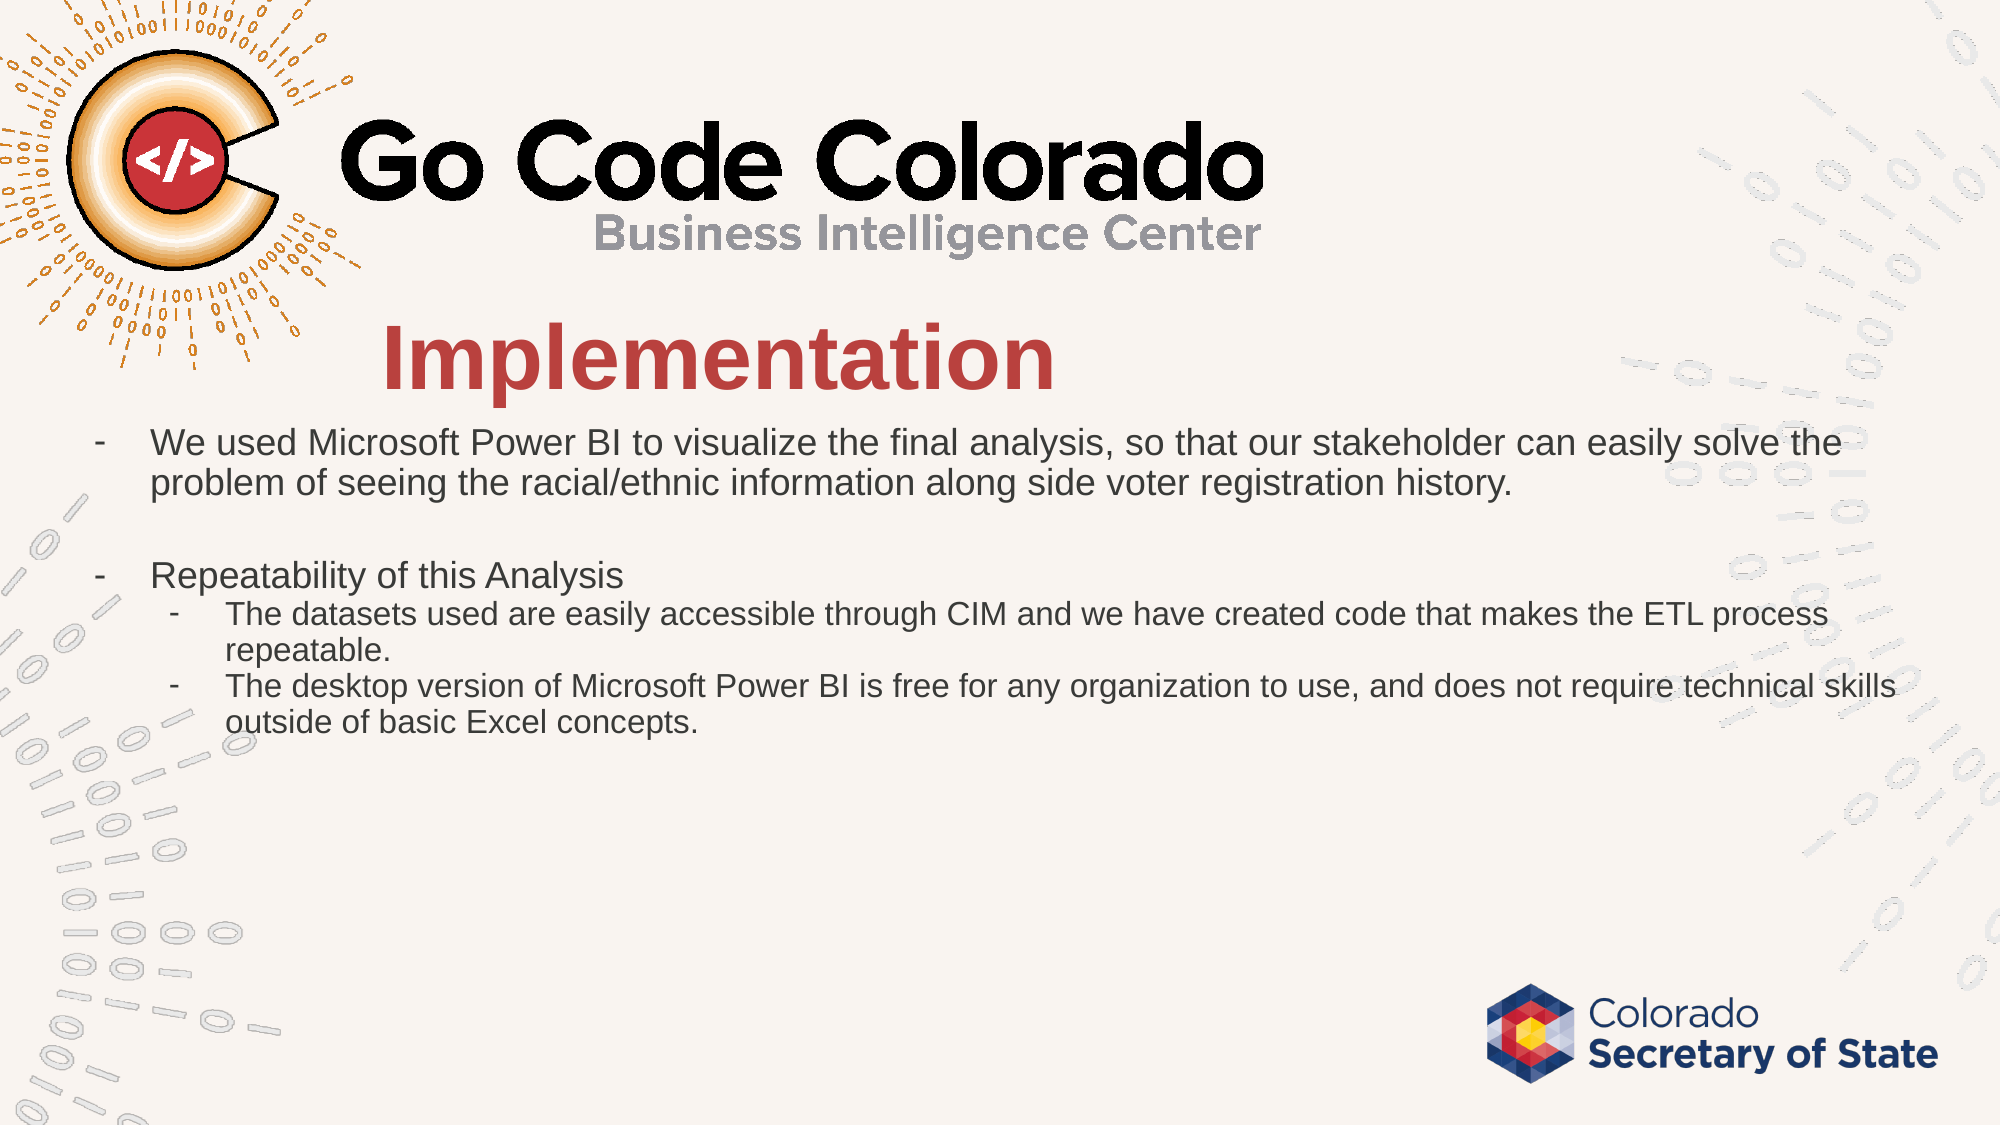

# Implementation
We used Microsoft Power BI to visualize the final analysis, so that our stakeholder can easily solve the problem of seeing the racial/ethnic information along side voter registration history.

Repeatability of this Analysis
The datasets used are easily accessible through CIM and we have created code that makes the ETL process repeatable.
The desktop version of Microsoft Power BI is free for any organization to use, and does not require technical skills outside of basic Excel concepts.